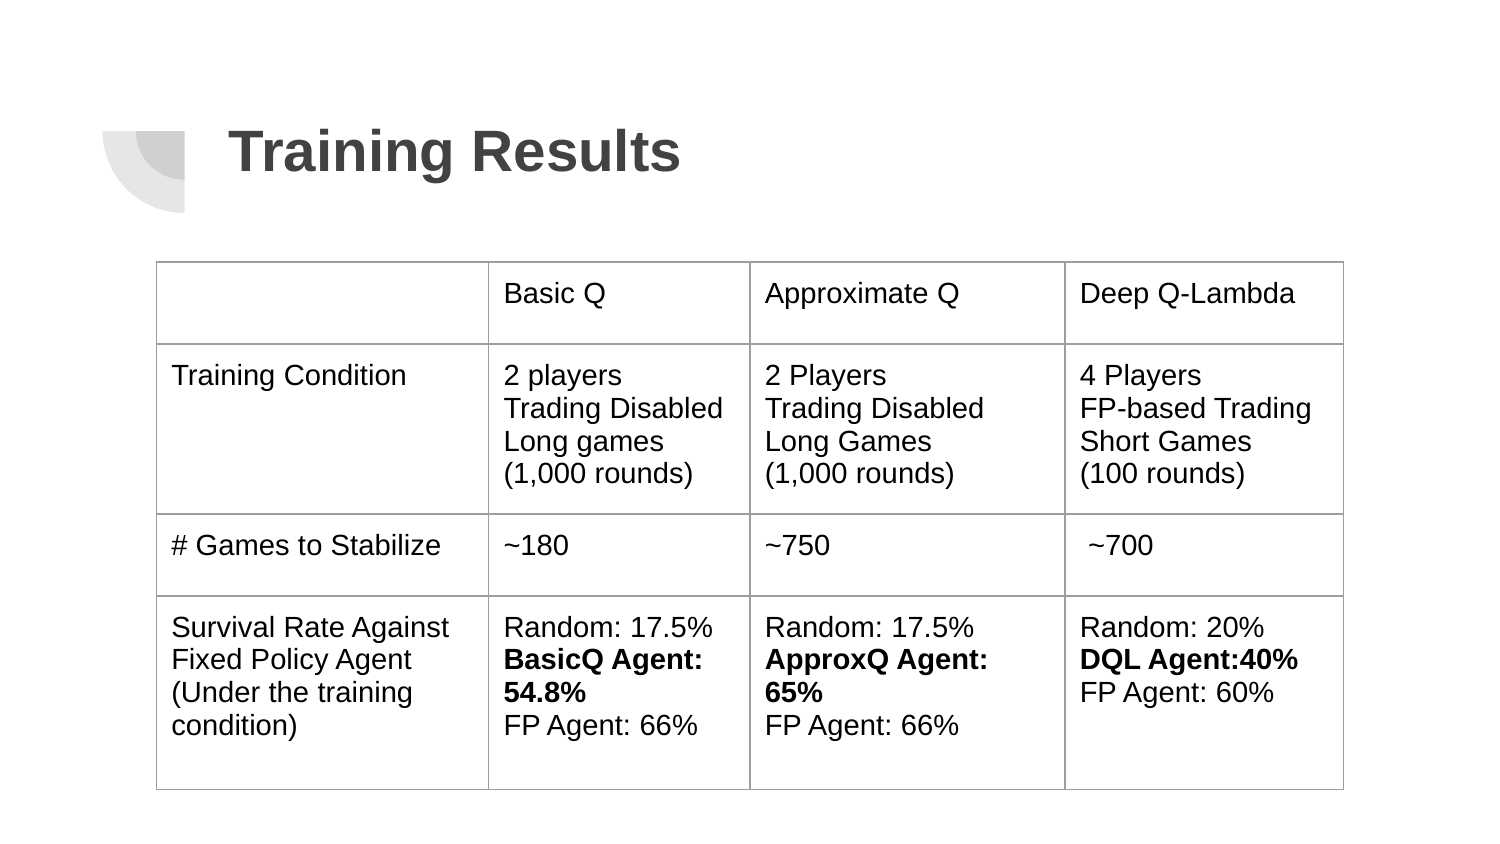

# Training Results
|  | Basic Q | Approximate Q | Deep Q-Lambda |
| --- | --- | --- | --- |
| Training Condition | 2 players Trading Disabled Long games (1,000 rounds) | 2 Players Trading Disabled Long Games (1,000 rounds) | 4 Players FP-based Trading Short Games (100 rounds) |
| # Games to Stabilize | ~180 | ~750 | ~700 |
| Survival Rate Against Fixed Policy Agent (Under the training condition) | Random: 17.5% BasicQ Agent: 54.8% FP Agent: 66% | Random: 17.5% ApproxQ Agent: 65% FP Agent: 66% | Random: 20% DQL Agent:40% FP Agent: 60% |